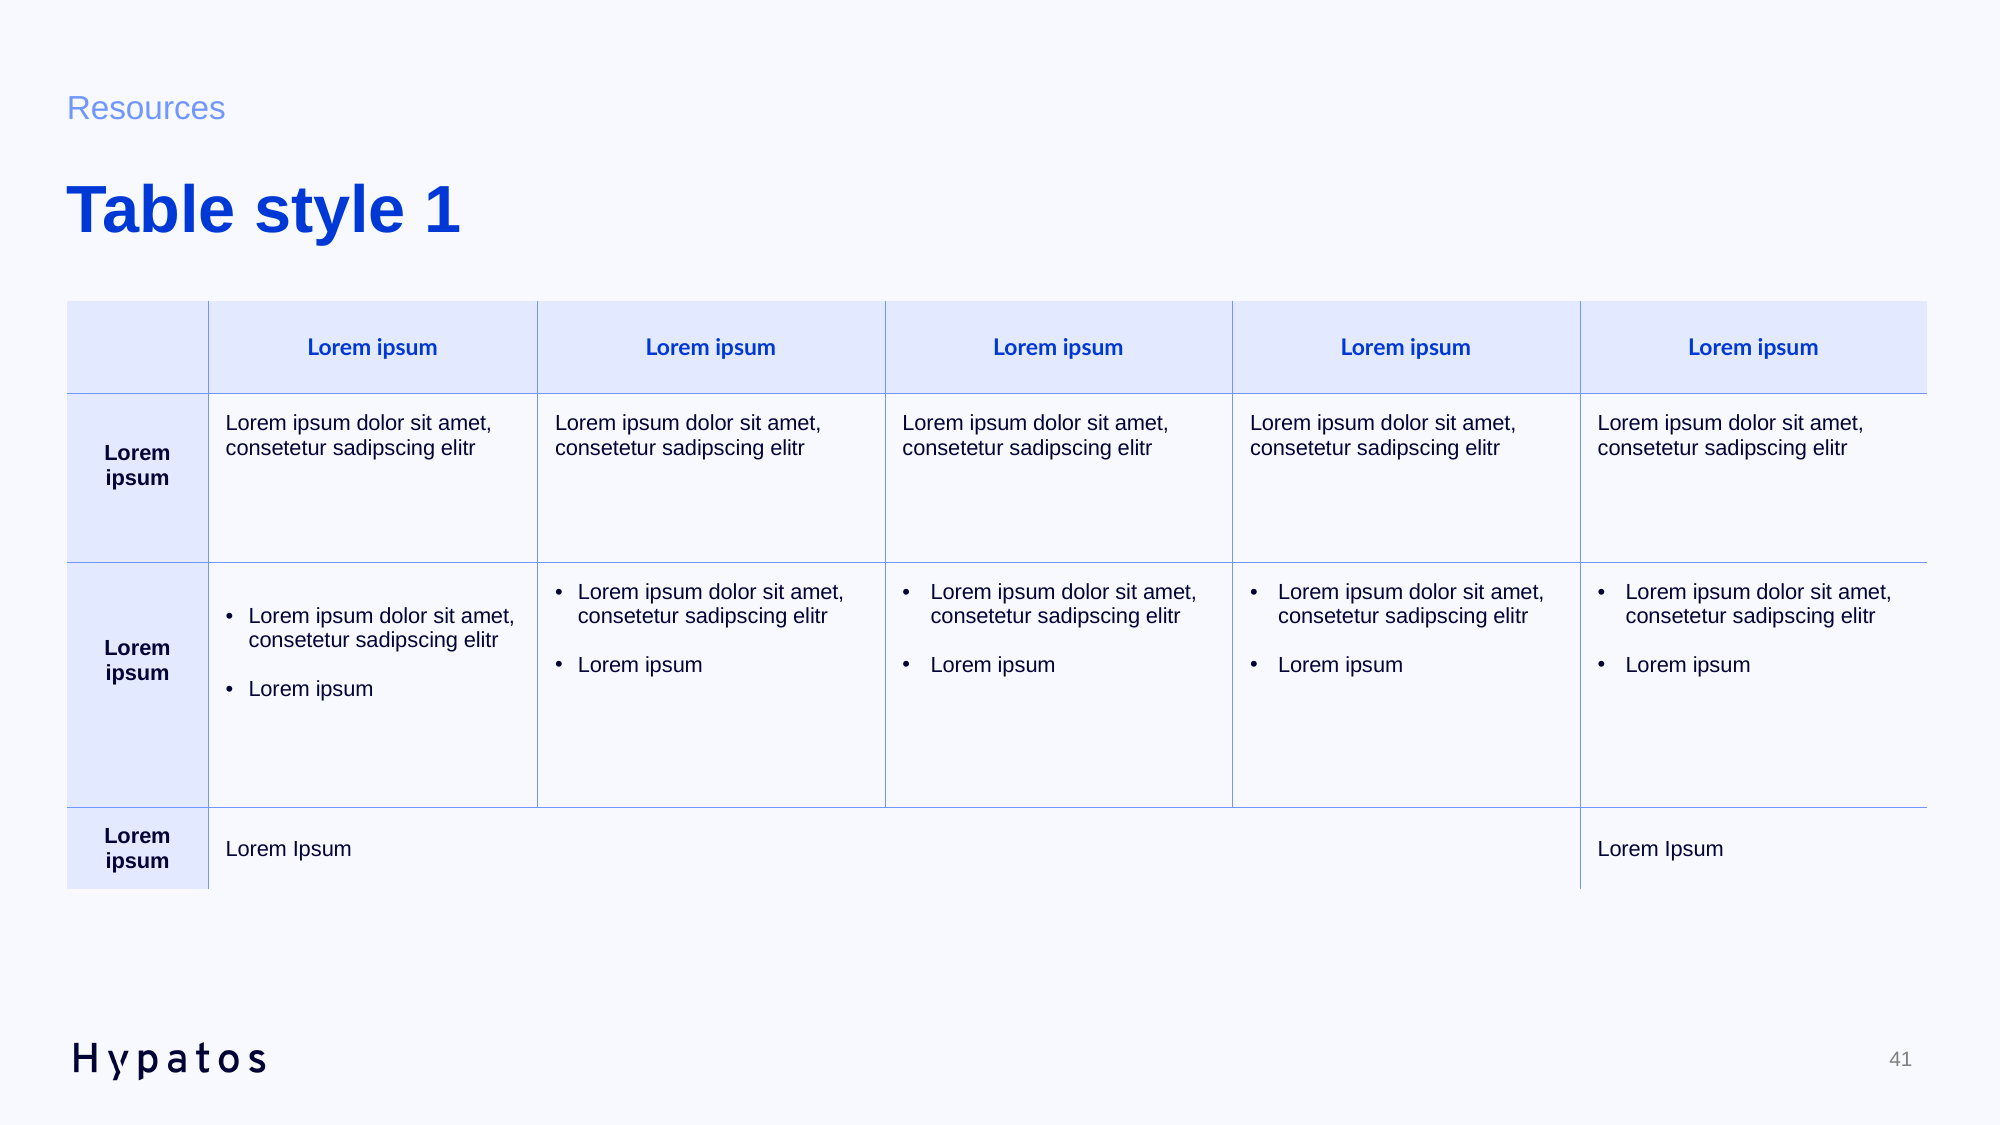

Resources
# Table style 1
|  | Lorem ipsum | Lorem ipsum | Lorem ipsum | Lorem ipsum | Lorem ipsum |
| --- | --- | --- | --- | --- | --- |
| Lorem ipsum | Lorem ipsum dolor sit amet, consetetur sadipscing elitr | Lorem ipsum dolor sit amet, consetetur sadipscing elitr | Lorem ipsum dolor sit amet, consetetur sadipscing elitr | Lorem ipsum dolor sit amet, consetetur sadipscing elitr | Lorem ipsum dolor sit amet, consetetur sadipscing elitr |
| Lorem ipsum | Lorem ipsum dolor sit amet, consetetur sadipscing elitr Lorem ipsum | Lorem ipsum dolor sit amet, consetetur sadipscing elitr Lorem ipsum | Lorem ipsum dolor sit amet, consetetur sadipscing elitr Lorem ipsum | Lorem ipsum dolor sit amet, consetetur sadipscing elitr Lorem ipsum | Lorem ipsum dolor sit amet, consetetur sadipscing elitr Lorem ipsum |
| Lorem ipsum | Lorem Ipsum | 8 weeks after Hypatos has received and confirmed the requested KTM data | 8 weeks after Hypatos has received and confirmed the requested KP data | 8 weeks after Hypatos has received and confirmed the requested KP data | Lorem Ipsum |
41